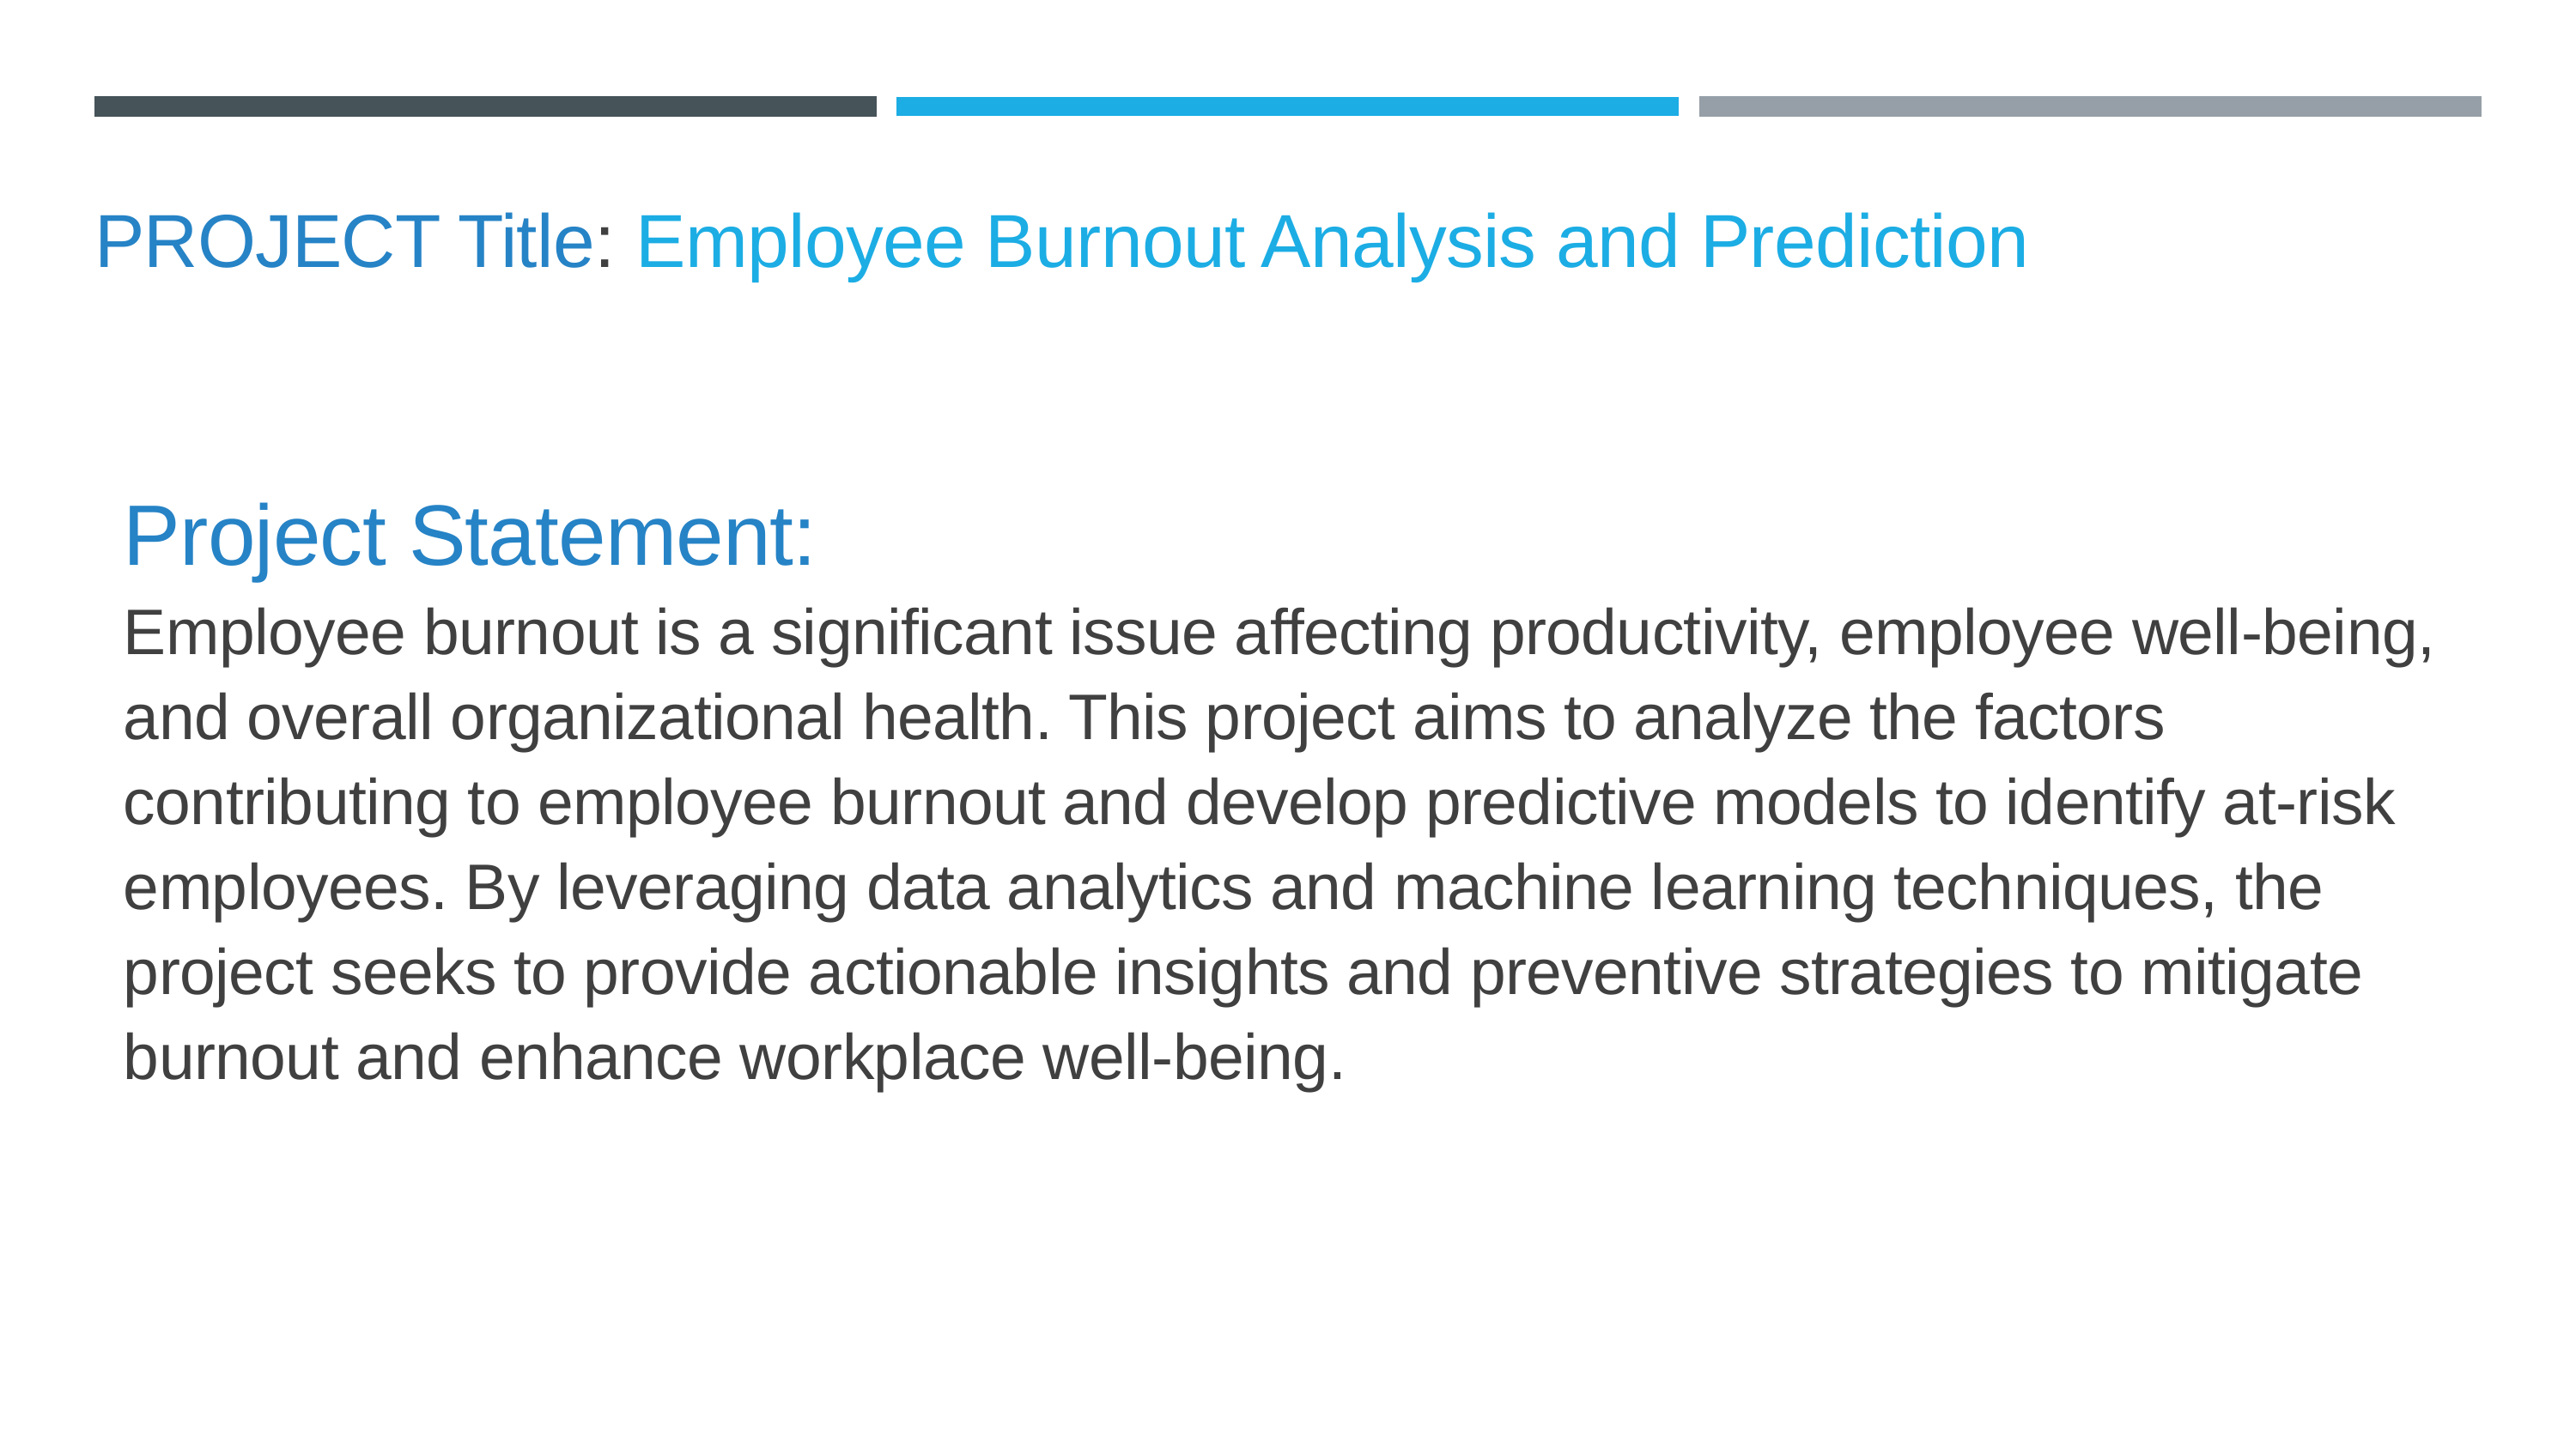

PROJECT Title: Employee Burnout Analysis and Prediction

Project Statement:
Employee burnout is a significant issue affecting productivity, employee well-being, and overall organizational health. This project aims to analyze the factors contributing to employee burnout and develop predictive models to identify at-risk employees. By leveraging data analytics and machine learning techniques, the project seeks to provide actionable insights and preventive strategies to mitigate burnout and enhance workplace well-being.